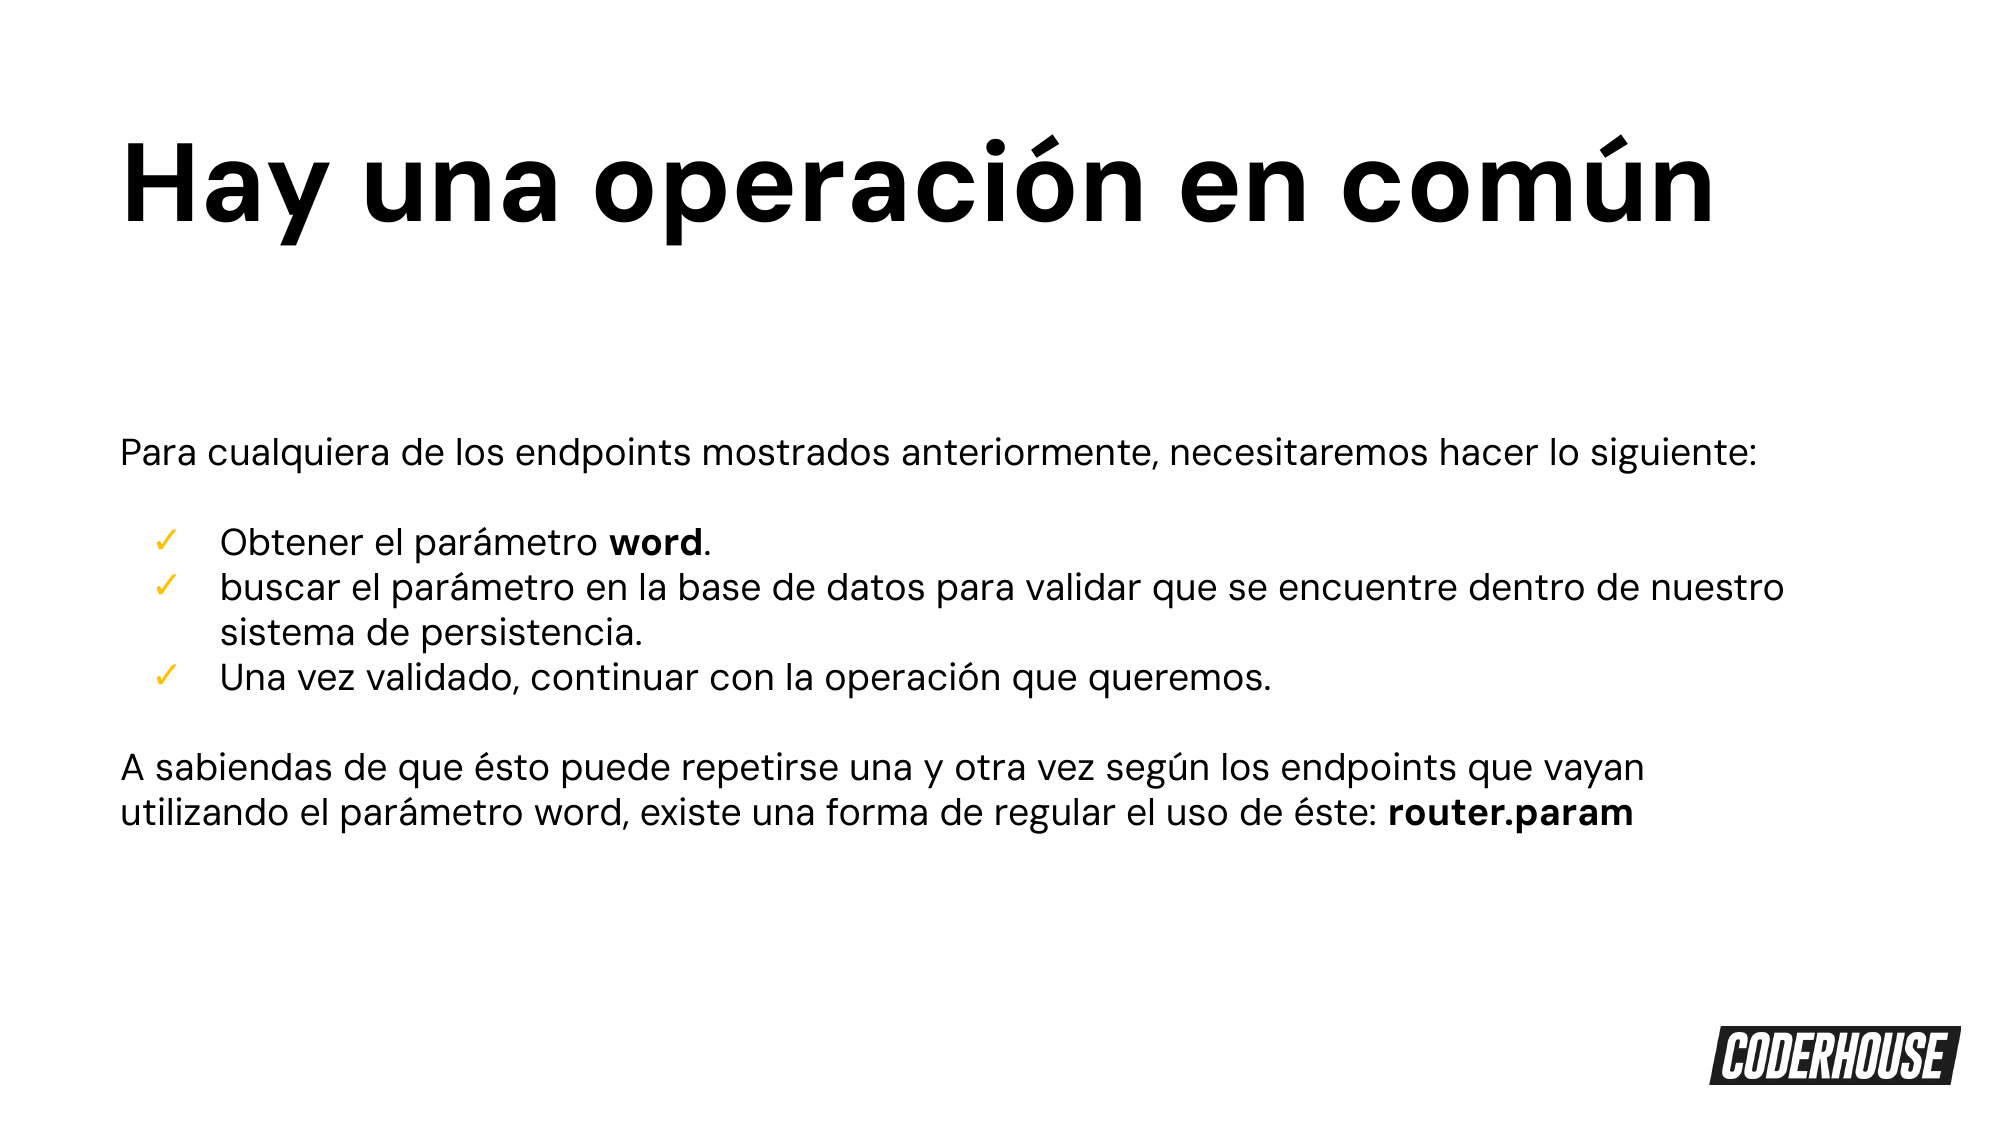

Hay una operación en común
Para cualquiera de los endpoints mostrados anteriormente, necesitaremos hacer lo siguiente:
Obtener el parámetro word.
buscar el parámetro en la base de datos para validar que se encuentre dentro de nuestro sistema de persistencia.
Una vez validado, continuar con la operación que queremos.

A sabiendas de que ésto puede repetirse una y otra vez según los endpoints que vayan utilizando el parámetro word, existe una forma de regular el uso de éste: router.param